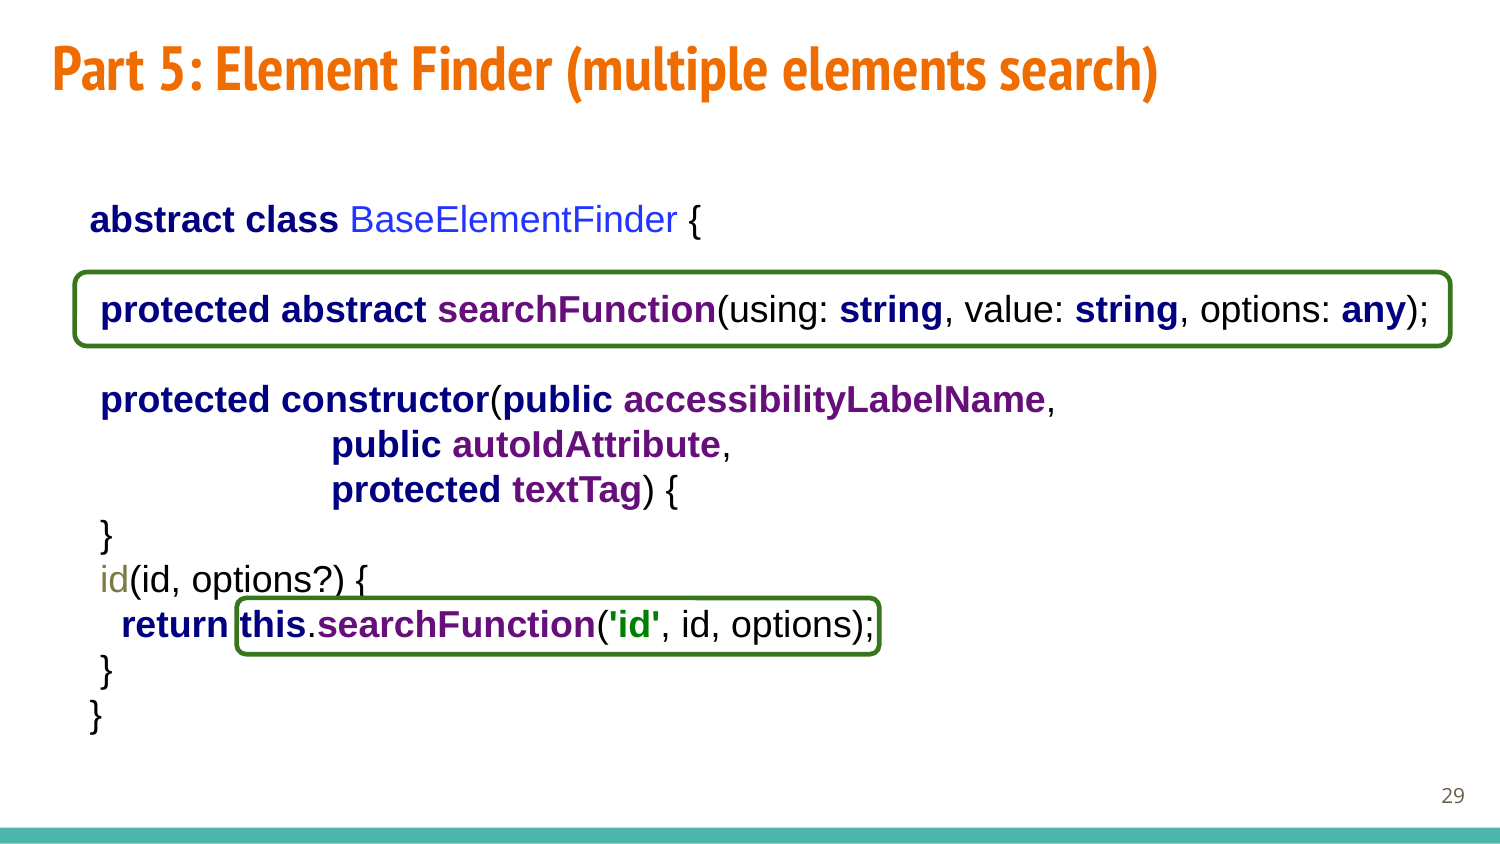

# Part 5: Element Finder (multiple elements search)
abstract class BaseElementFinder {

 protected abstract searchFunction(using: string, value: string, options: any);

 protected constructor(public accessibilityLabelName,
                       public autoIdAttribute,
                       protected textTag) {
 }
 id(id, options?) {
   return this.searchFunction('id', id, options);
 }
}

29